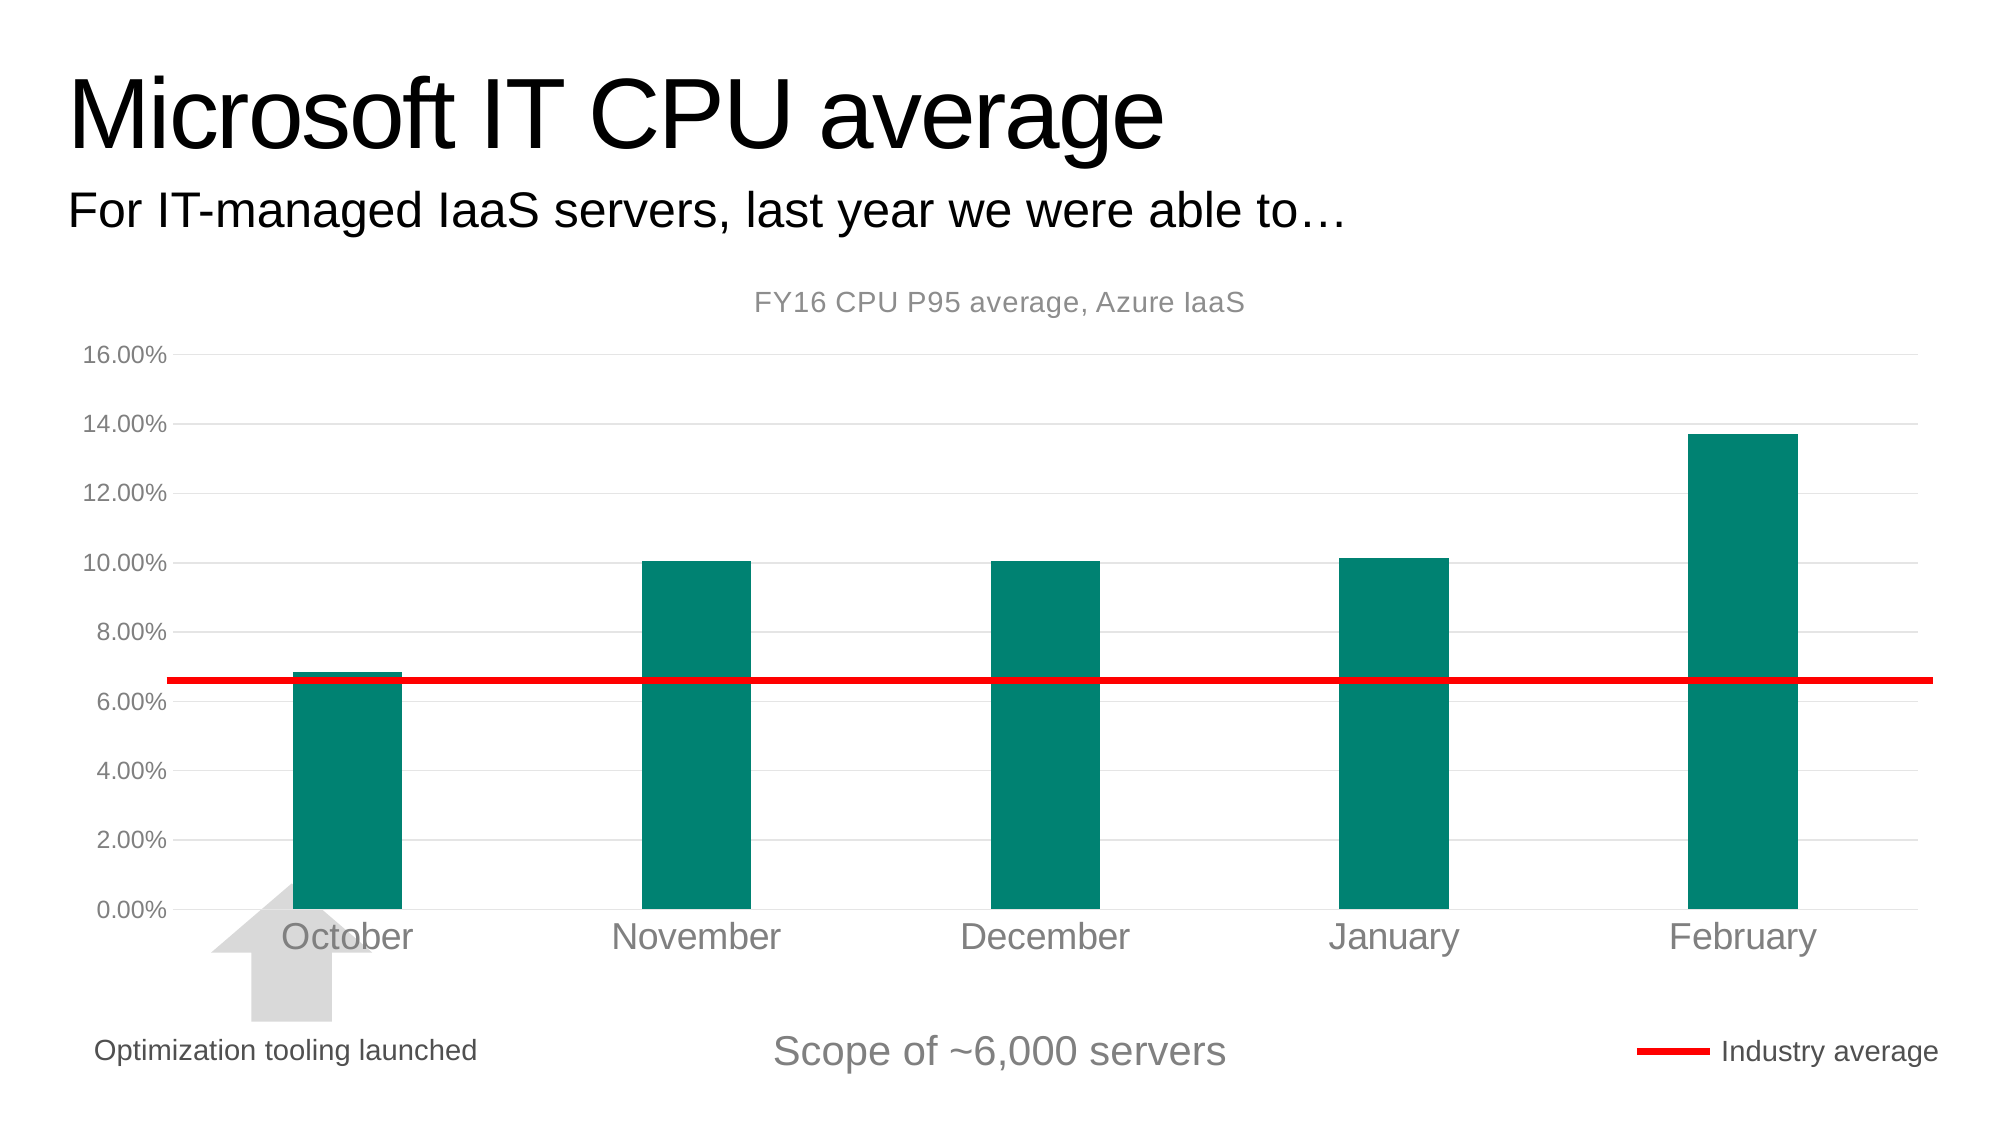

# Microsoft IT CPU average
For IT-managed IaaS servers, last year we were able to…

### Chart: FY16 CPU P95 average, Azure IaaS

| Category |  |
|---|---|
| October | 0.0685 |
| November | 0.1005 |
| December | 0.1004 |
| January | 0.1014 |
| February | 0.1372 |
Scope of ~6,000 servers
Industry average
Optimization tooling launched